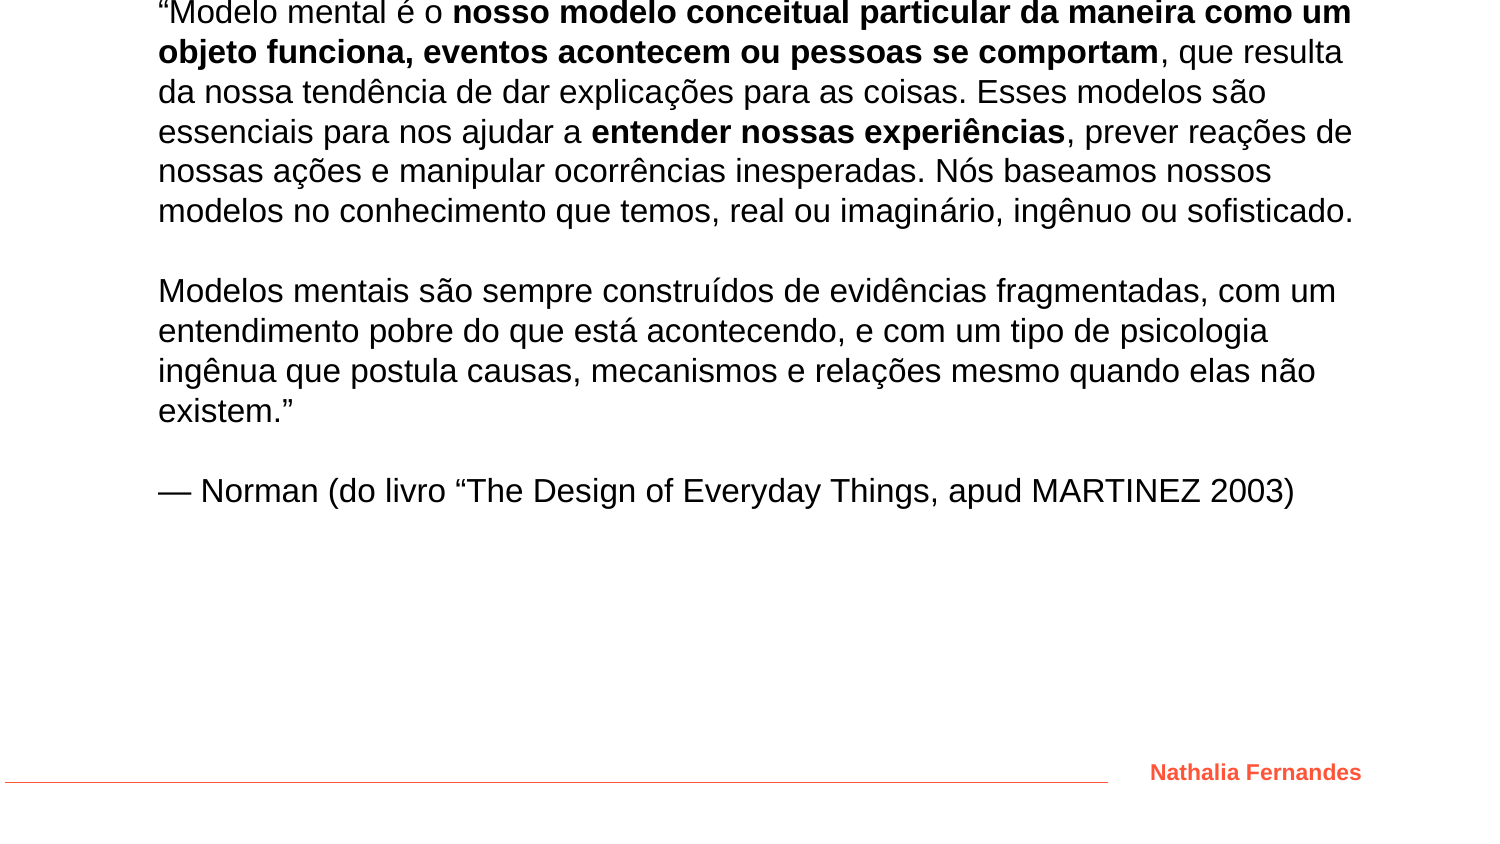

“Modelo mental é o nosso modelo conceitual particular da maneira como um objeto funciona, eventos acontecem ou pessoas se comportam, que resulta da nossa tendência de dar explicações para as coisas. Esses modelos são essenciais para nos ajudar a entender nossas experiências, prever reações de nossas ações e manipular ocorrências inesperadas. Nós baseamos nossos modelos no conhecimento que temos, real ou imaginário, ingênuo ou sofisticado.
Modelos mentais são sempre construídos de evidências fragmentadas, com um entendimento pobre do que está acontecendo, e com um tipo de psicologia ingênua que postula causas, mecanismos e relações mesmo quando elas não existem.”
— Norman (do livro “The Design of Everyday Things, apud MARTINEZ 2003)

Nathalia Fernandes